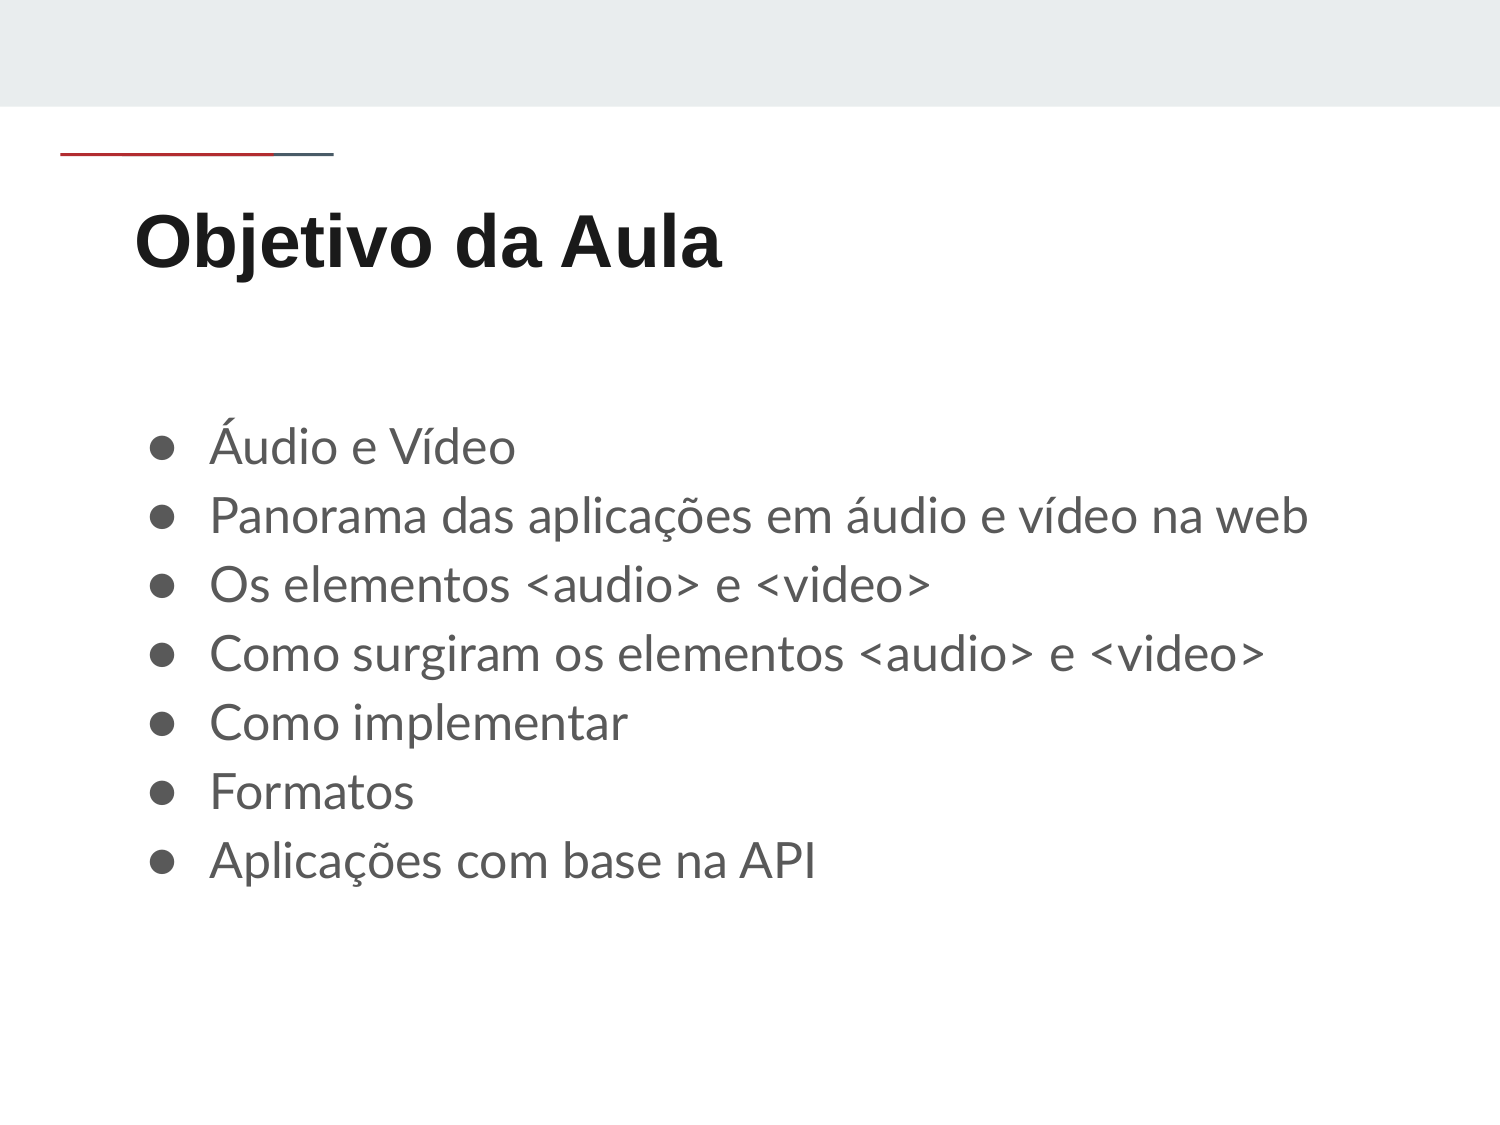

# Objetivo da Aula
Áudio e Vídeo
Panorama das aplicações em áudio e vídeo na web
Os elementos <audio> e <video>
Como surgiram os elementos <audio> e <video>
Como implementar
Formatos
Aplicações com base na API